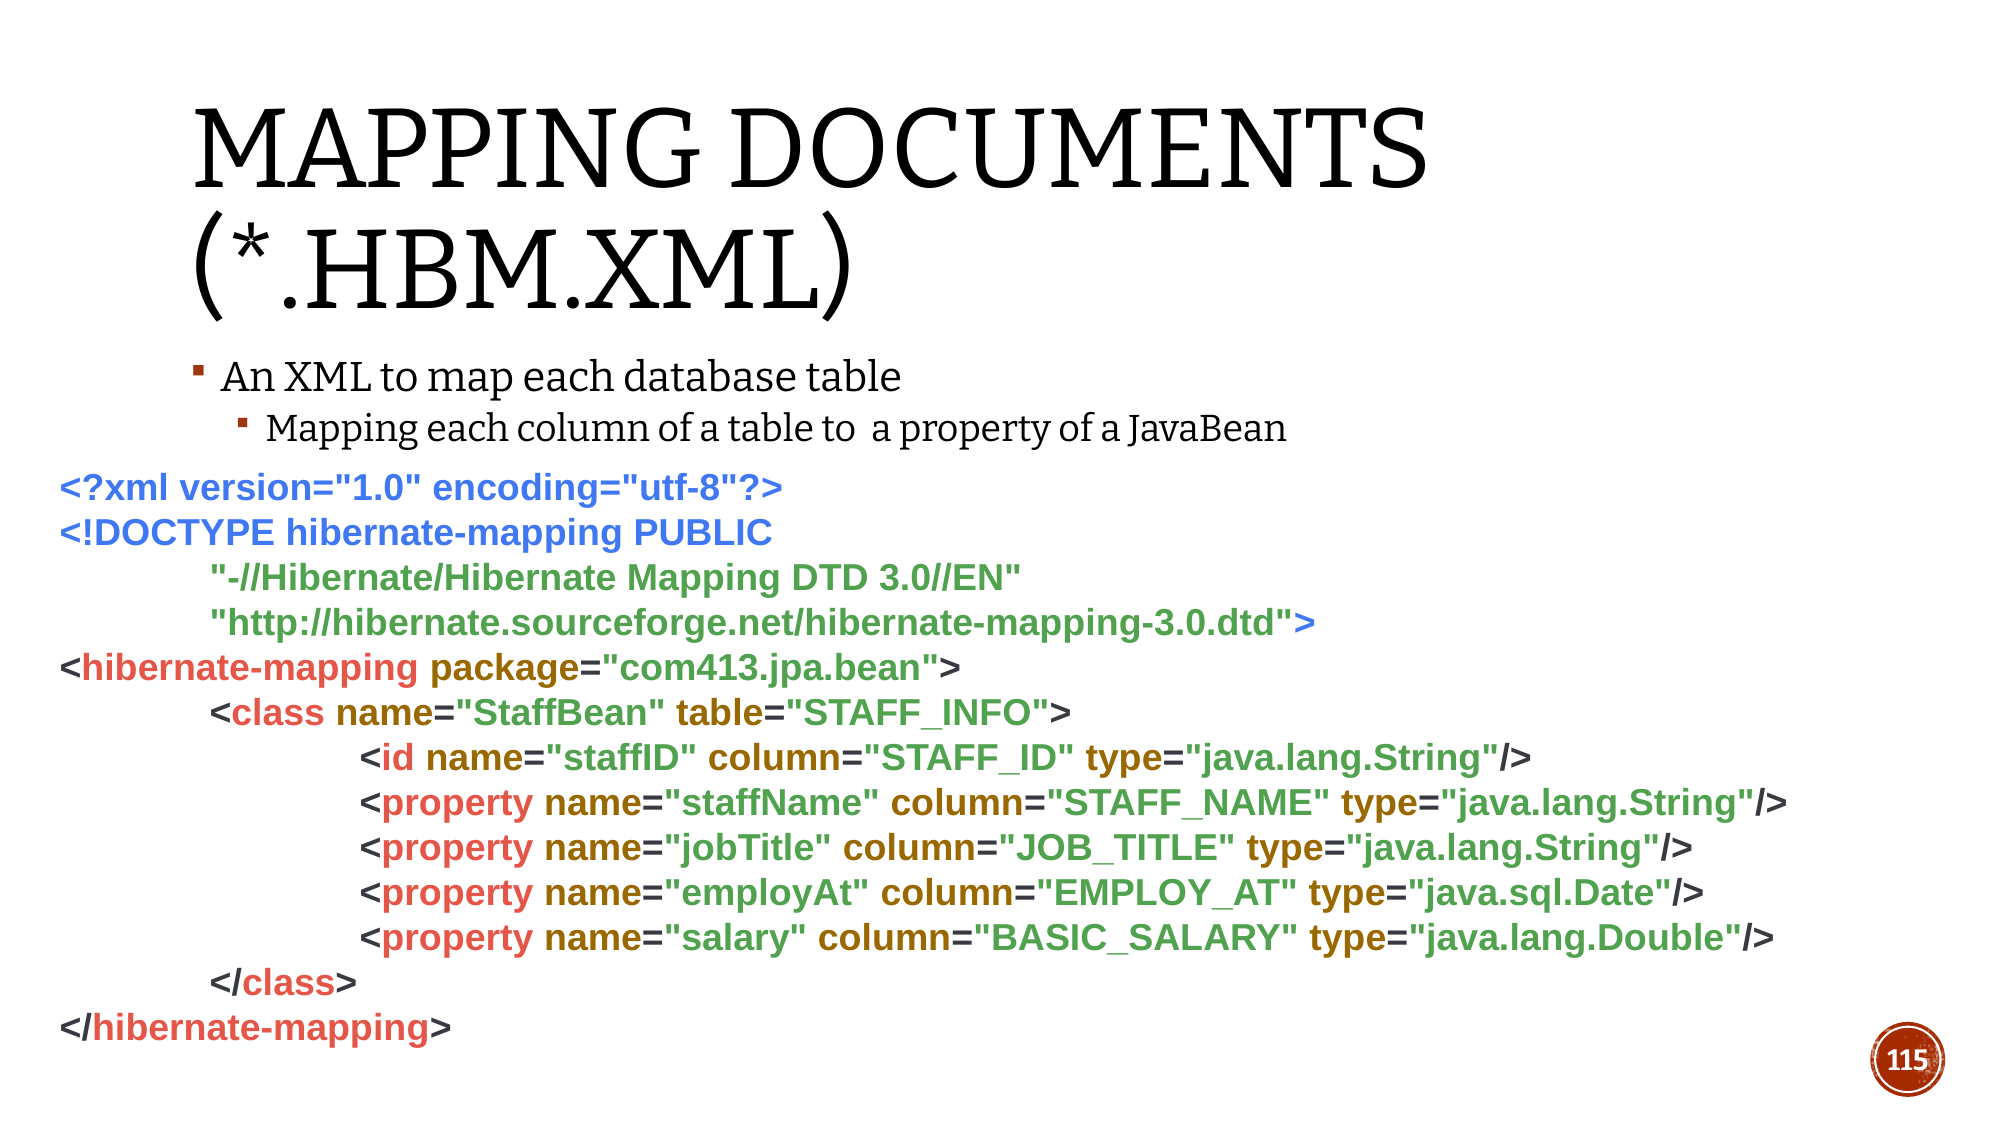

# Mapping Documents (*.hbm.xml)
An XML to map each database table
Mapping each column of a table to  a property of a JavaBean
<?xml version="1.0" encoding="utf-8"?>
<!DOCTYPE hibernate-mapping PUBLIC
	"-//Hibernate/Hibernate Mapping DTD 3.0//EN"
	"http://hibernate.sourceforge.net/hibernate-mapping-3.0.dtd">
<hibernate-mapping package="com413.jpa.bean">
	<class name="StaffBean" table="STAFF_INFO">
		<id name="staffID" column="STAFF_ID" type="java.lang.String"/>
		<property name="staffName" column="STAFF_NAME" type="java.lang.String"/>
		<property name="jobTitle" column="JOB_TITLE" type="java.lang.String"/>
		<property name="employAt" column="EMPLOY_AT" type="java.sql.Date"/>
		<property name="salary" column="BASIC_SALARY" type="java.lang.Double"/>
	</class>
</hibernate-mapping>
115